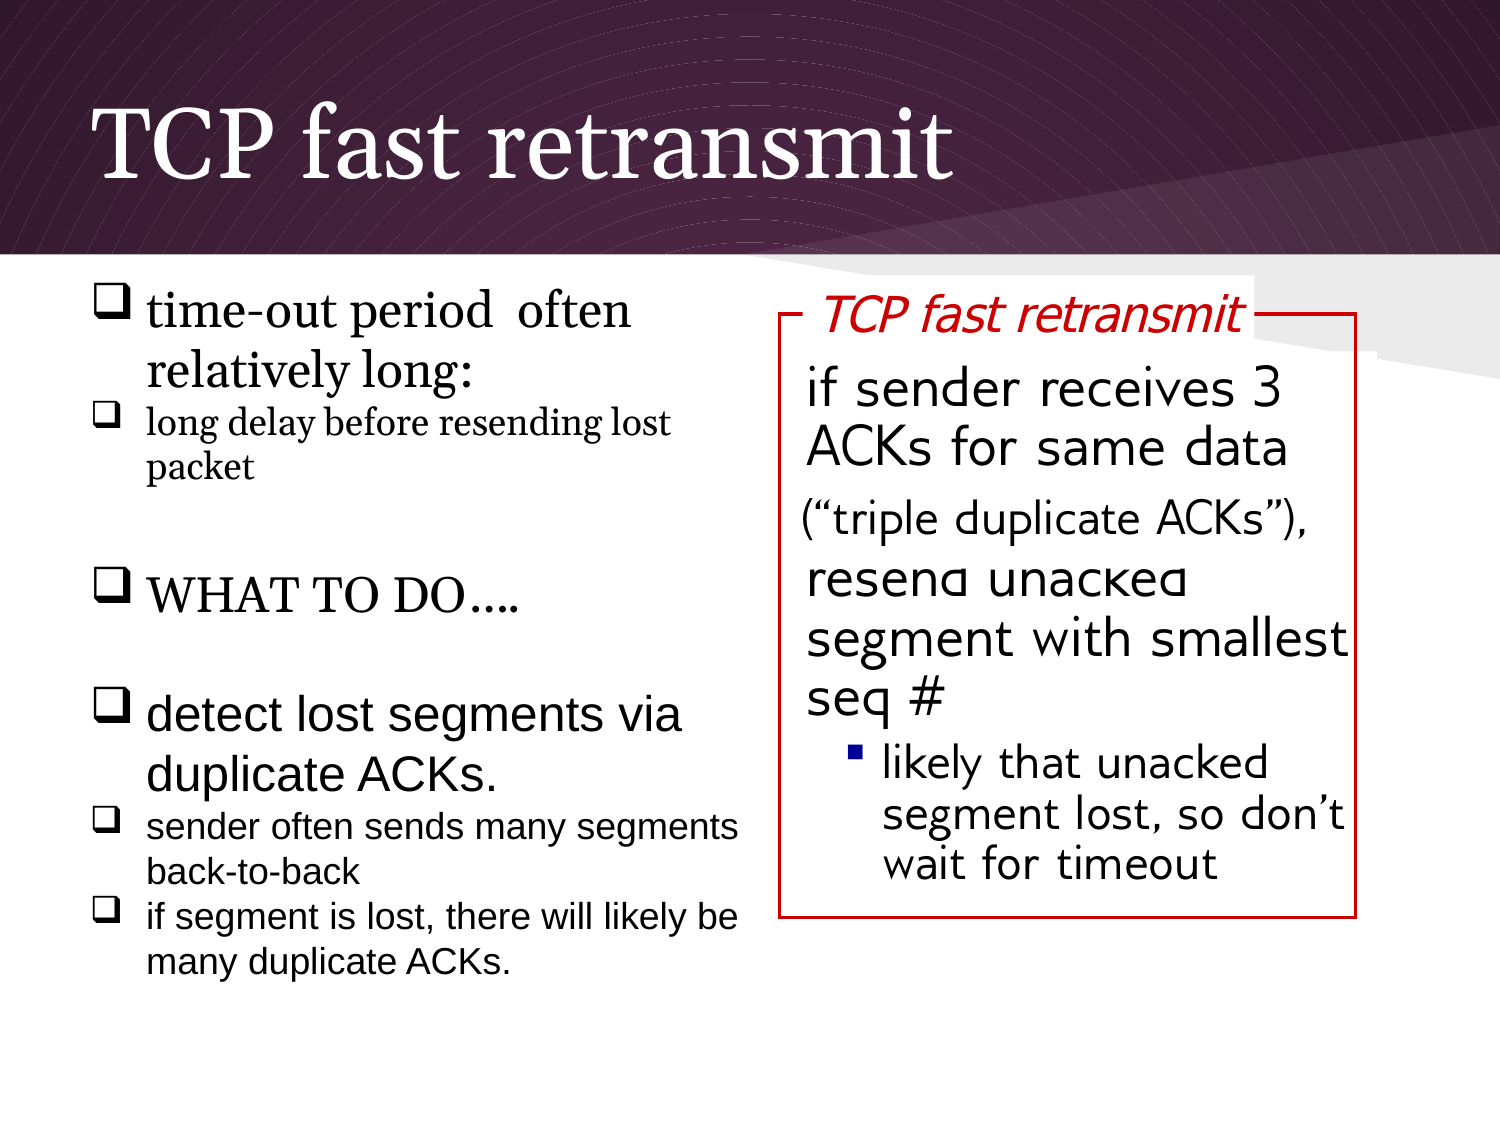

# TCP fast retransmit
time-out period  often relatively long:
long delay before resending lost packet

WHAT TO DO….

TCP fast retransmit

if sender receives 3 ACKs for same data
(“triple duplicate ACKs”), resend unacked segment with smallest seq #
likely that unacked segment lost, so don’t wait for timeout
(“triple duplicate ACKs”),
detect lost segments via duplicate ACKs.
sender often sends many segments back-to-back
if segment is lost, there will likely be many duplicate ACKs.